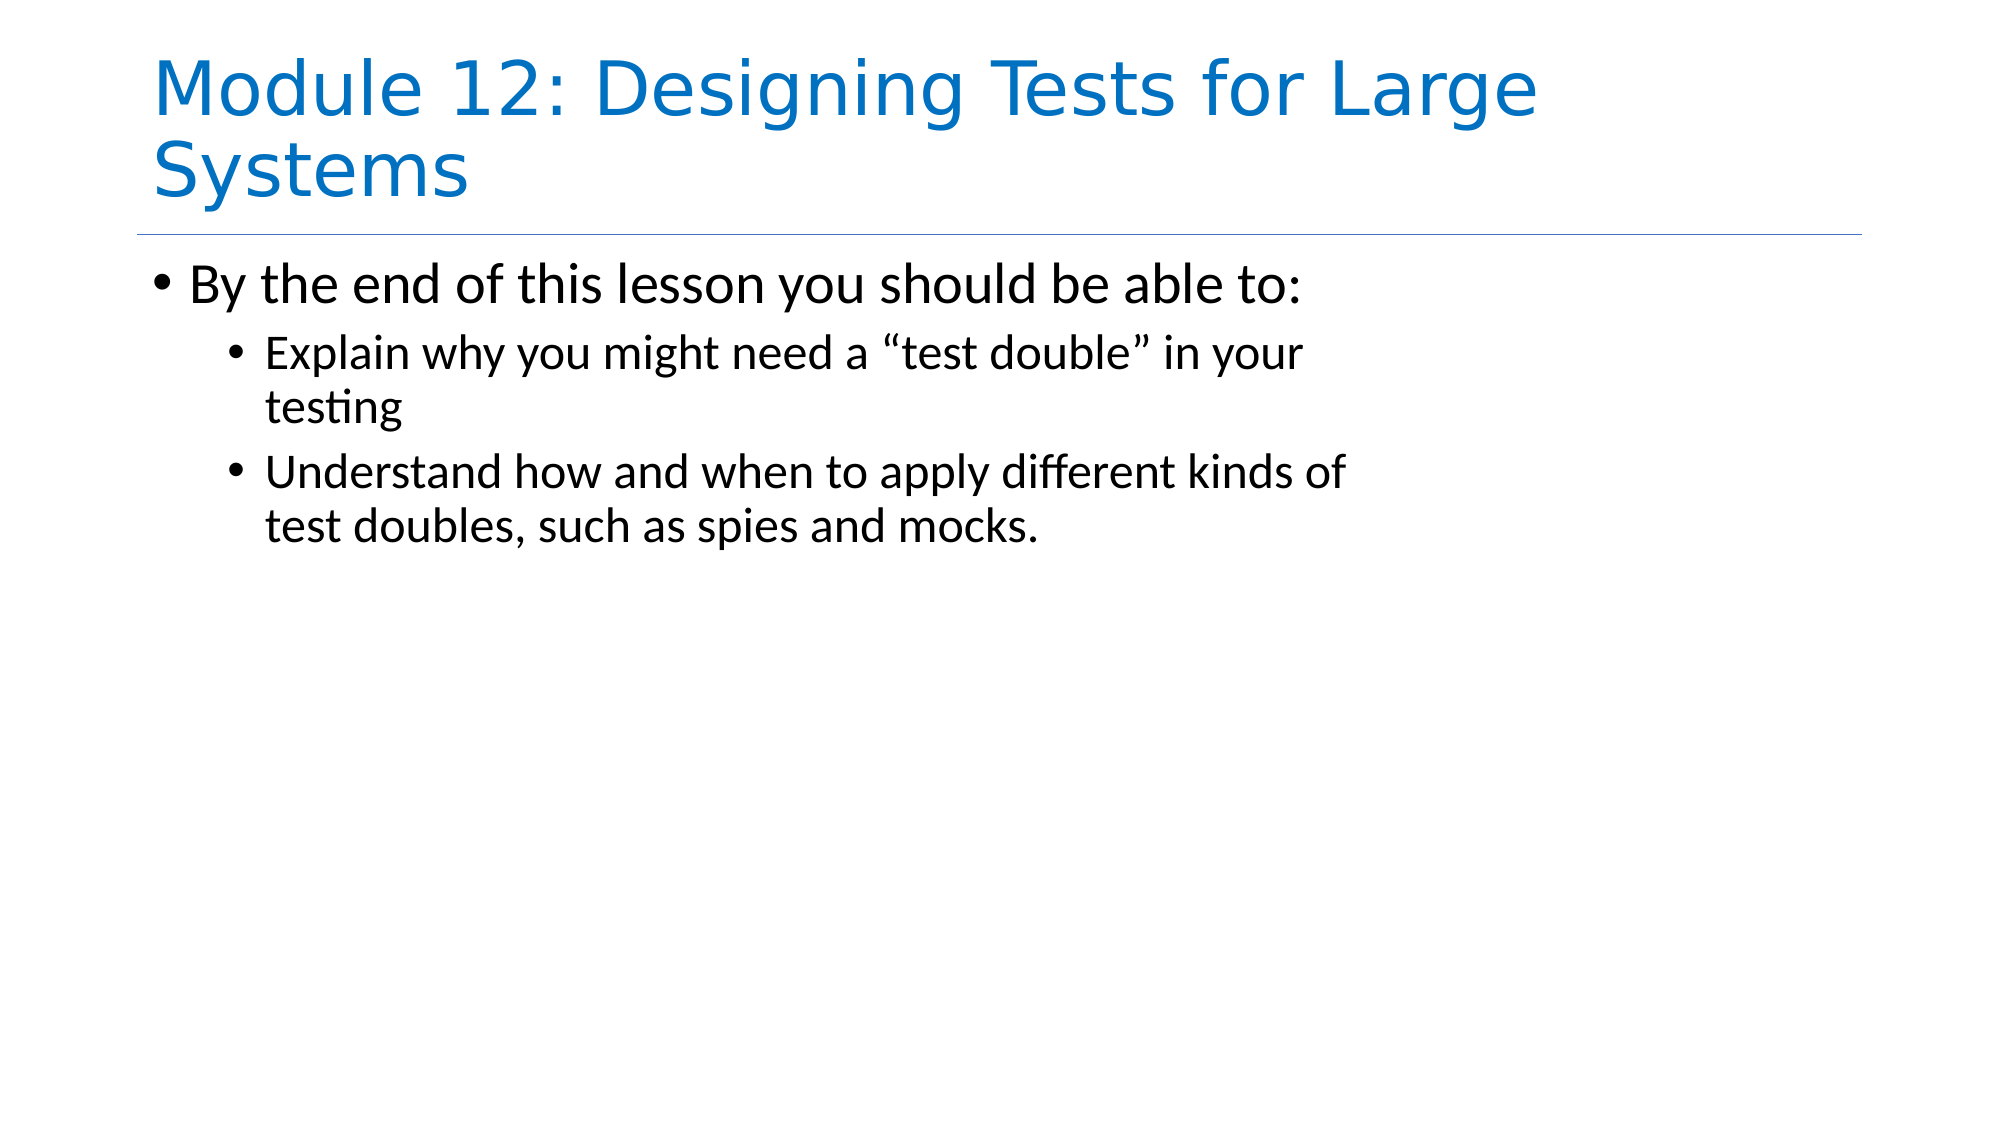

# Module 12: Designing Tests for Large Systems
By the end of this lesson you should be able to:
Explain why you might need a “test double” in your testing
Understand how and when to apply different kinds of test doubles, such as spies and mocks.
52